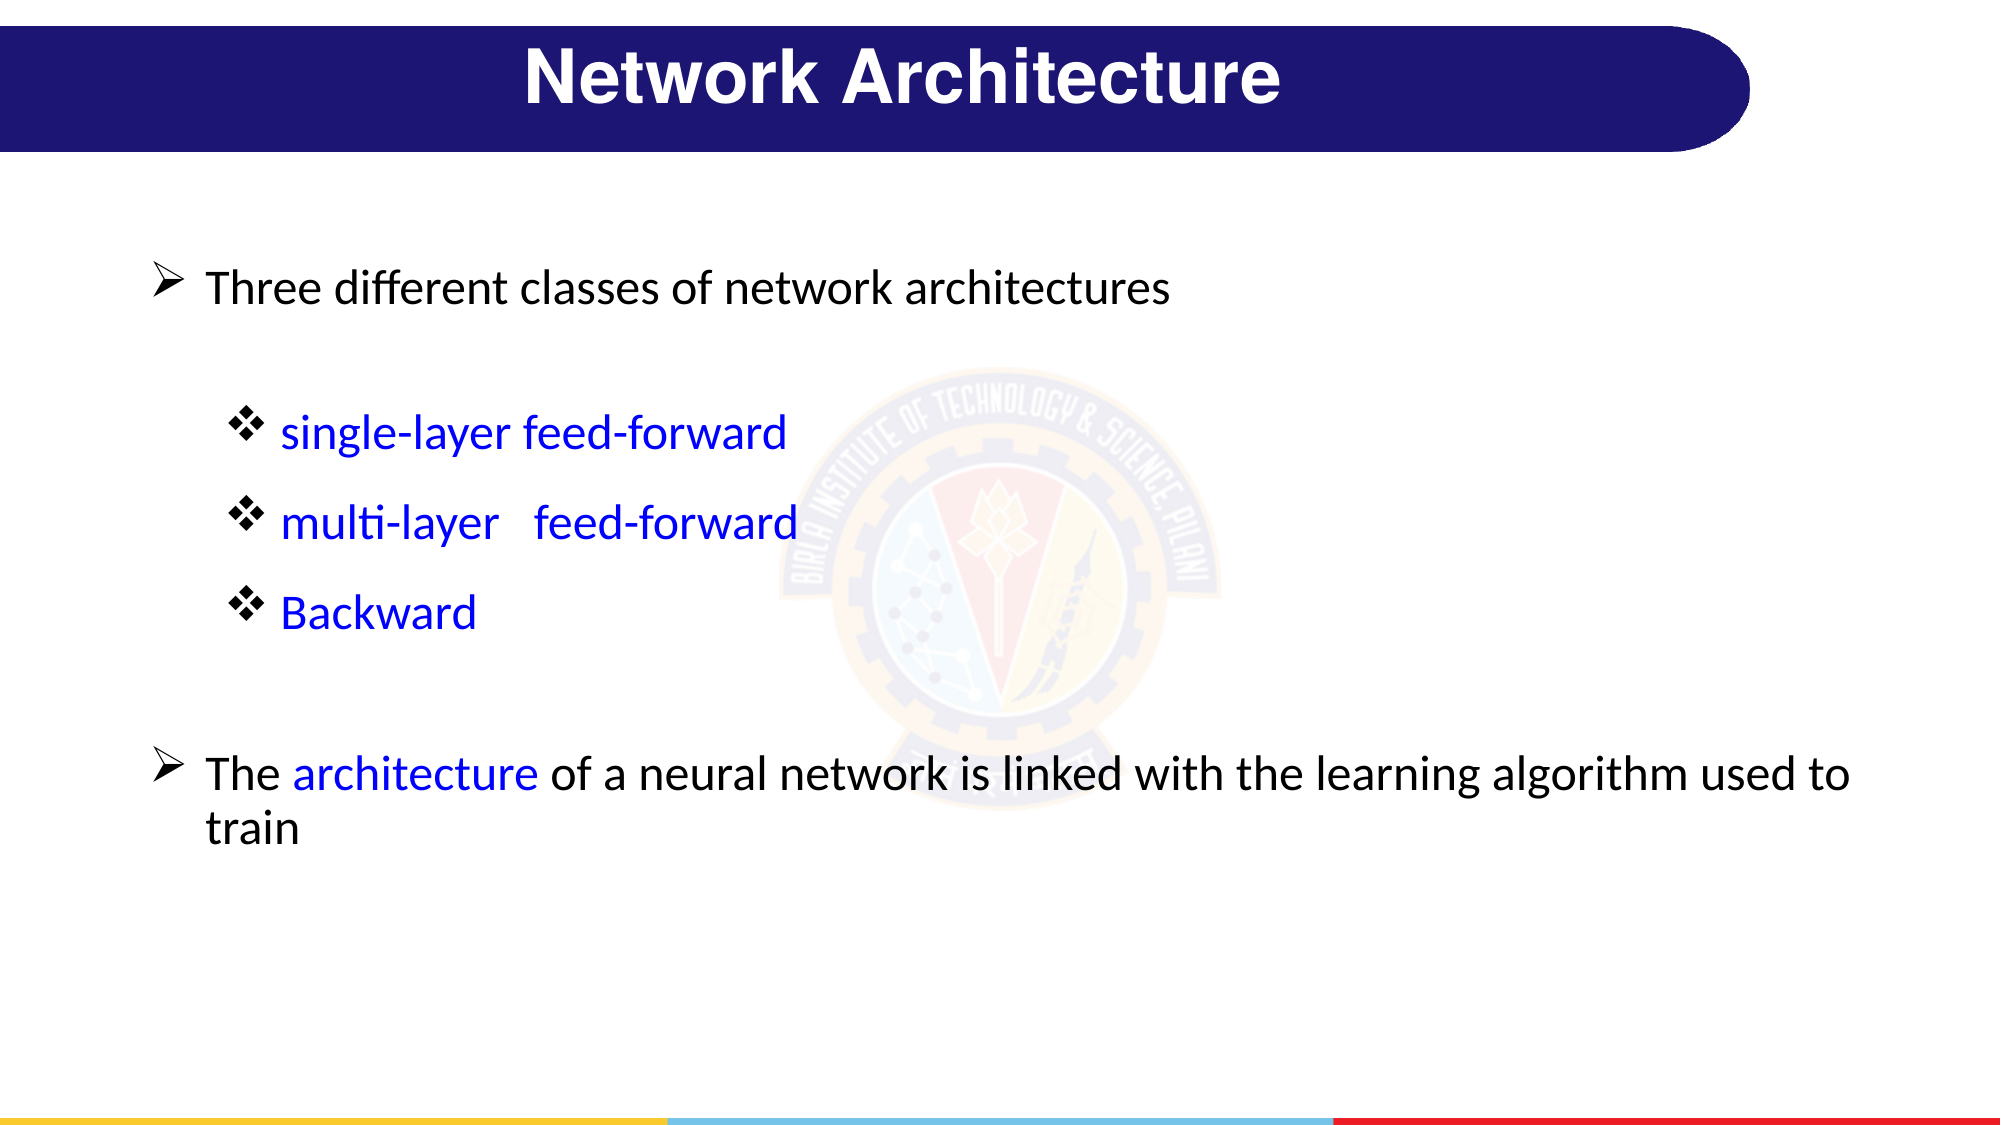

# Network Architecture
Three different classes of network architectures

single-layer feed-forward
multi-layer   feed-forward
Backward

The architecture of a neural network is linked with the learning algorithm used to train